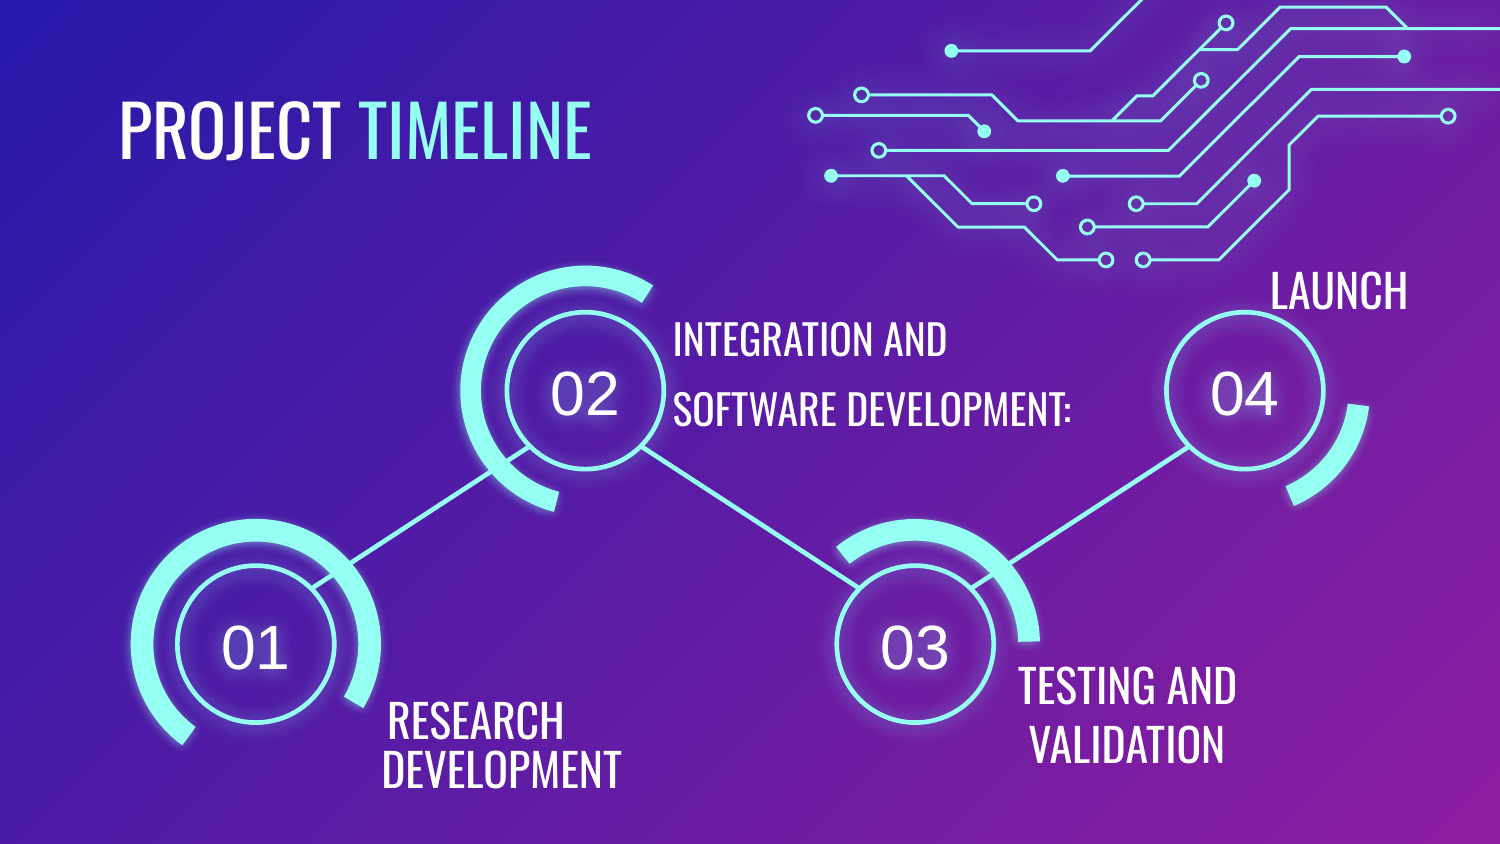

# PROJECT TIMELINE
LAUNCH

INTEGRATION AND
SOFTWARE DEVELOPMENT:
02
04

01
03
TESTING AND
 VALIDATION
RESEARCH
DEVELOPMENT